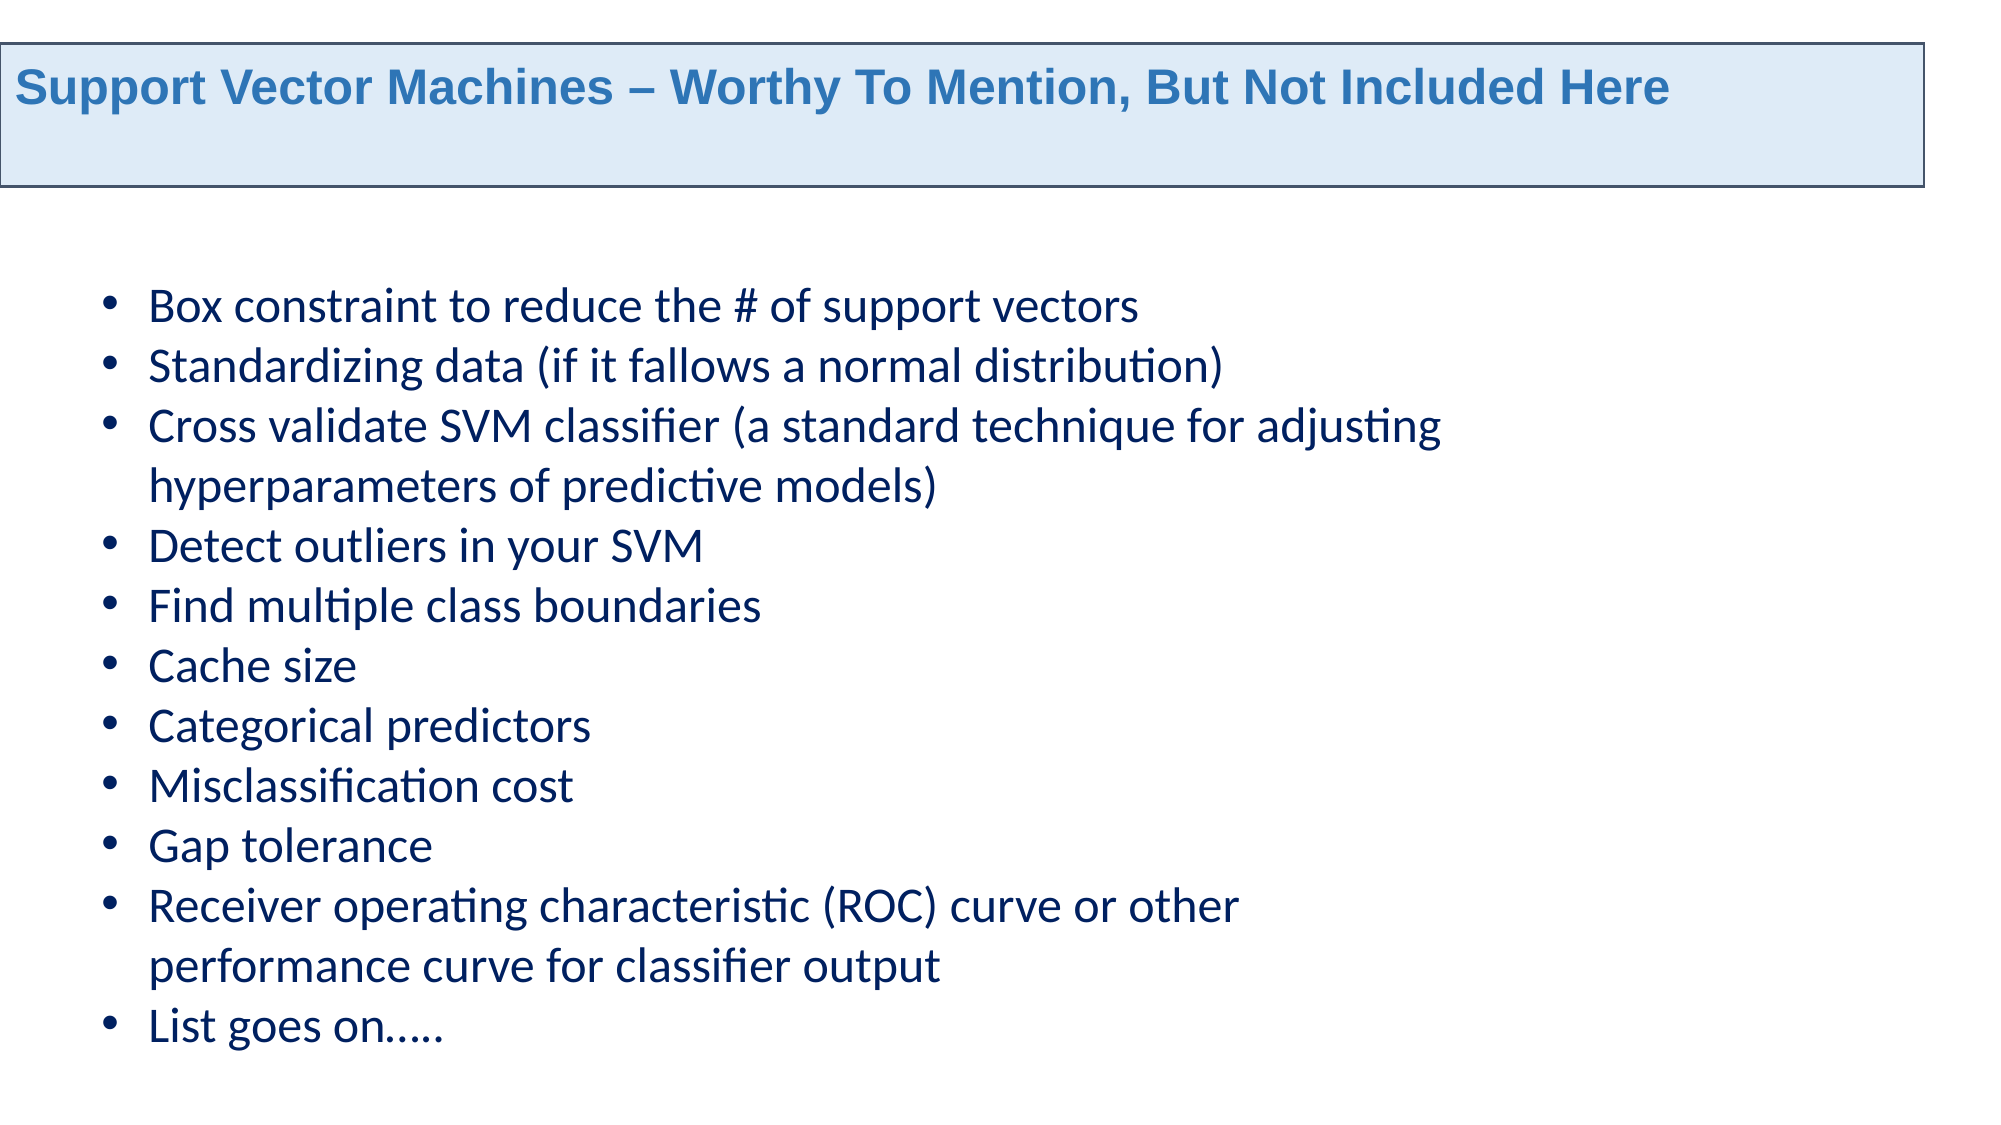

Support Vector Machines – Worthy To Mention, But Not Included Here
Box constraint to reduce the # of support vectors
Standardizing data (if it fallows a normal distribution)
Cross validate SVM classifier (a standard technique for adjusting hyperparameters of predictive models)
Detect outliers in your SVM
Find multiple class boundaries
Cache size
Categorical predictors
Misclassification cost
Gap tolerance
Receiver operating characteristic (ROC) curve or other performance curve for classifier output
List goes on…..